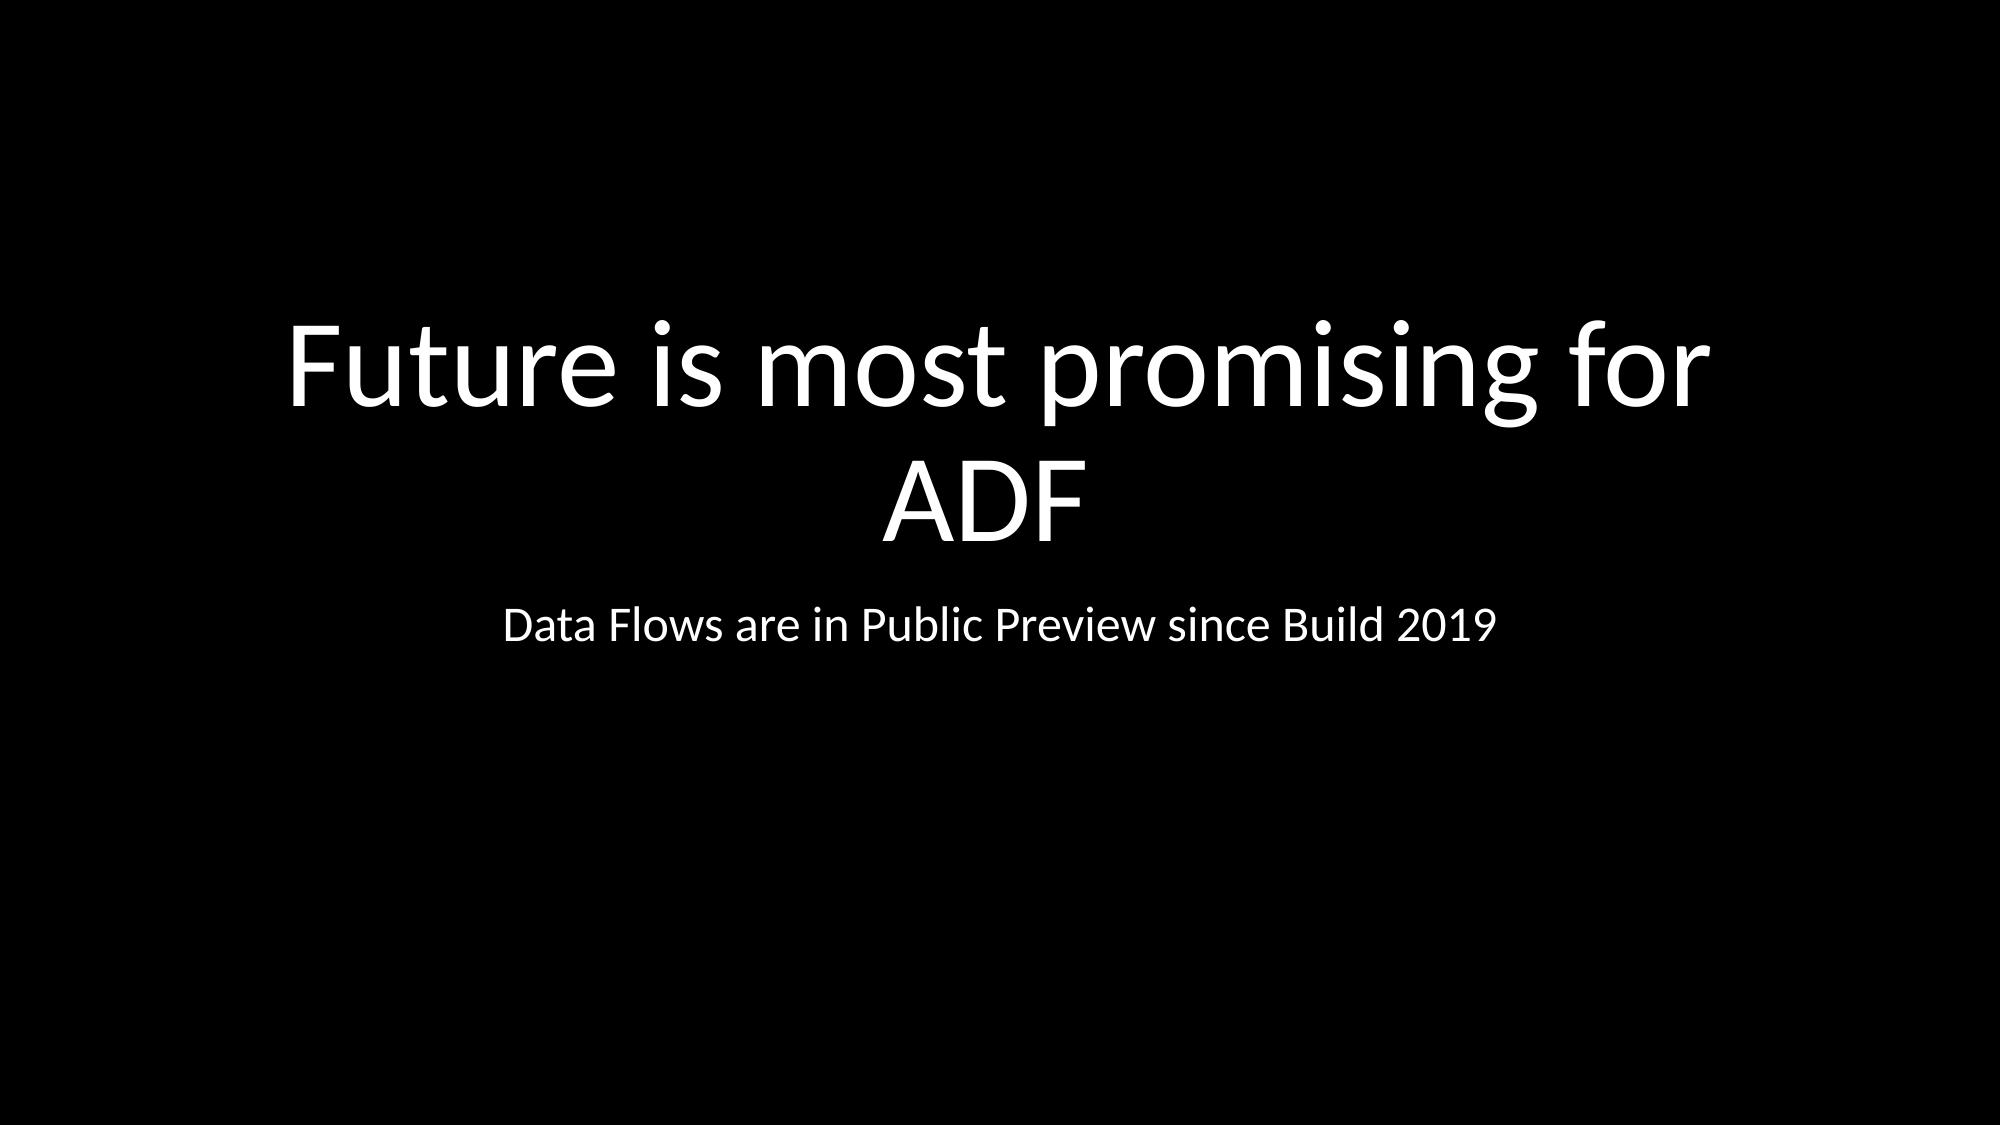

# Future is most promising for ADF
Data Flows are in Public Preview since Build 2019